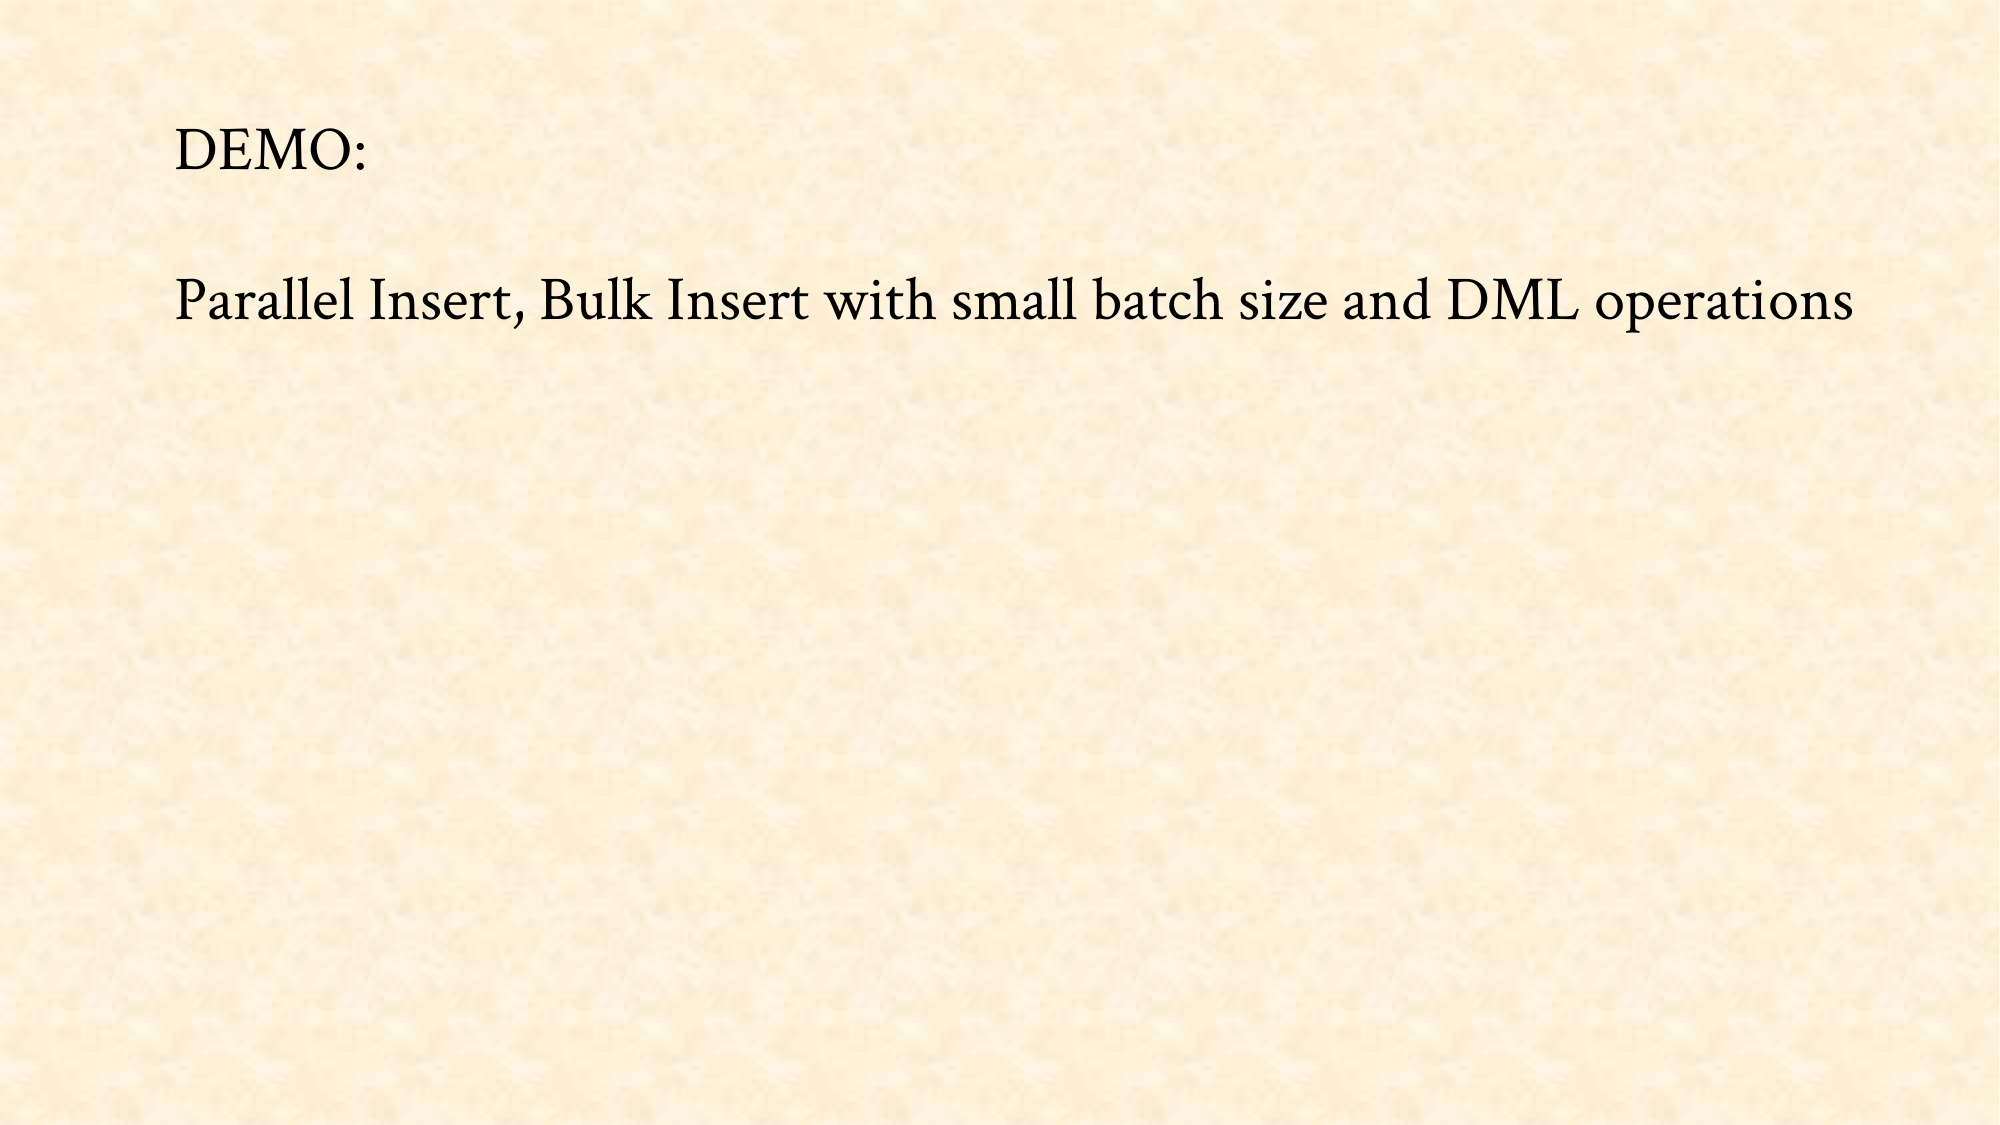

DEMO:

Parallel Insert, Bulk Insert with small batch size and DML operations